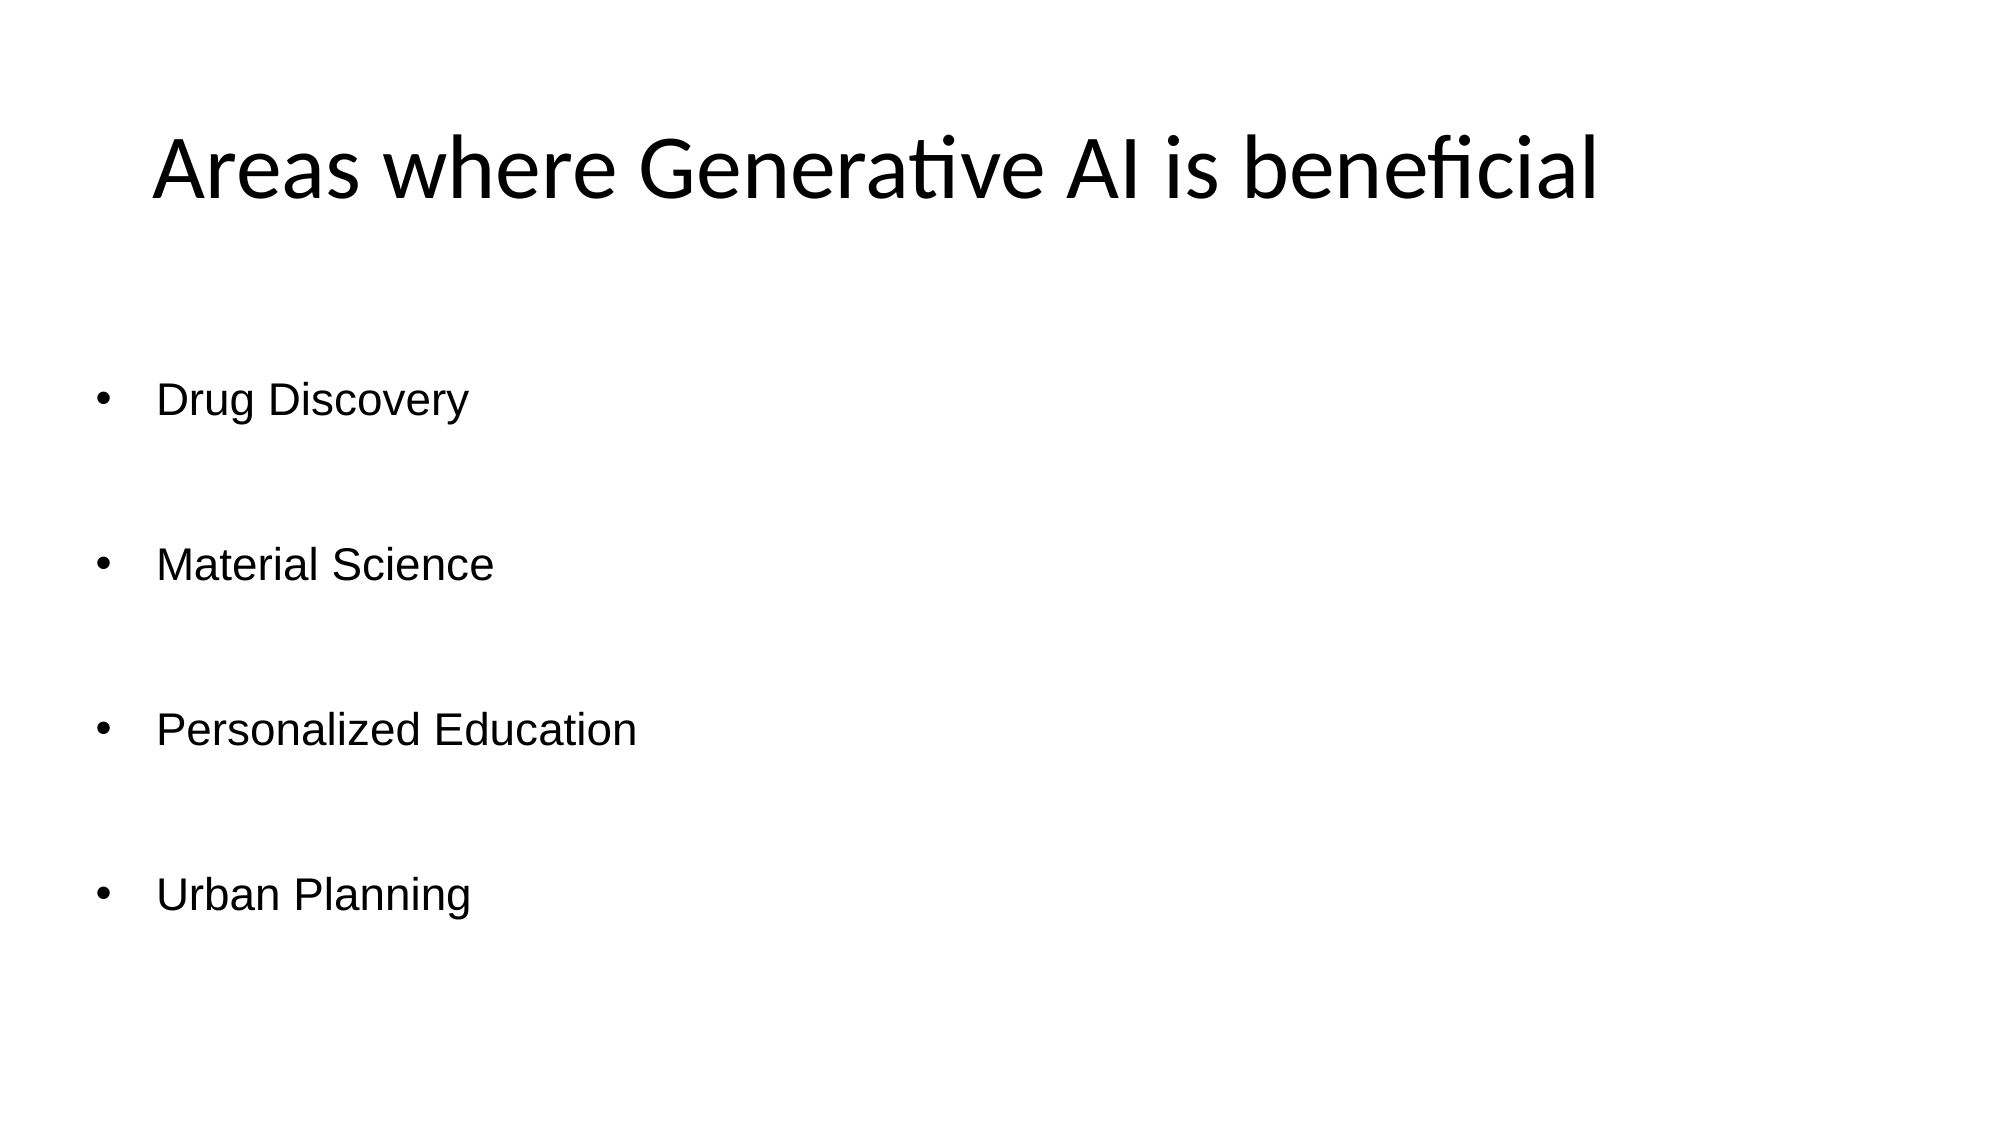

# Areas where Generative AI is beneficial
Drug Discovery
Material Science
Personalized Education
Urban Planning